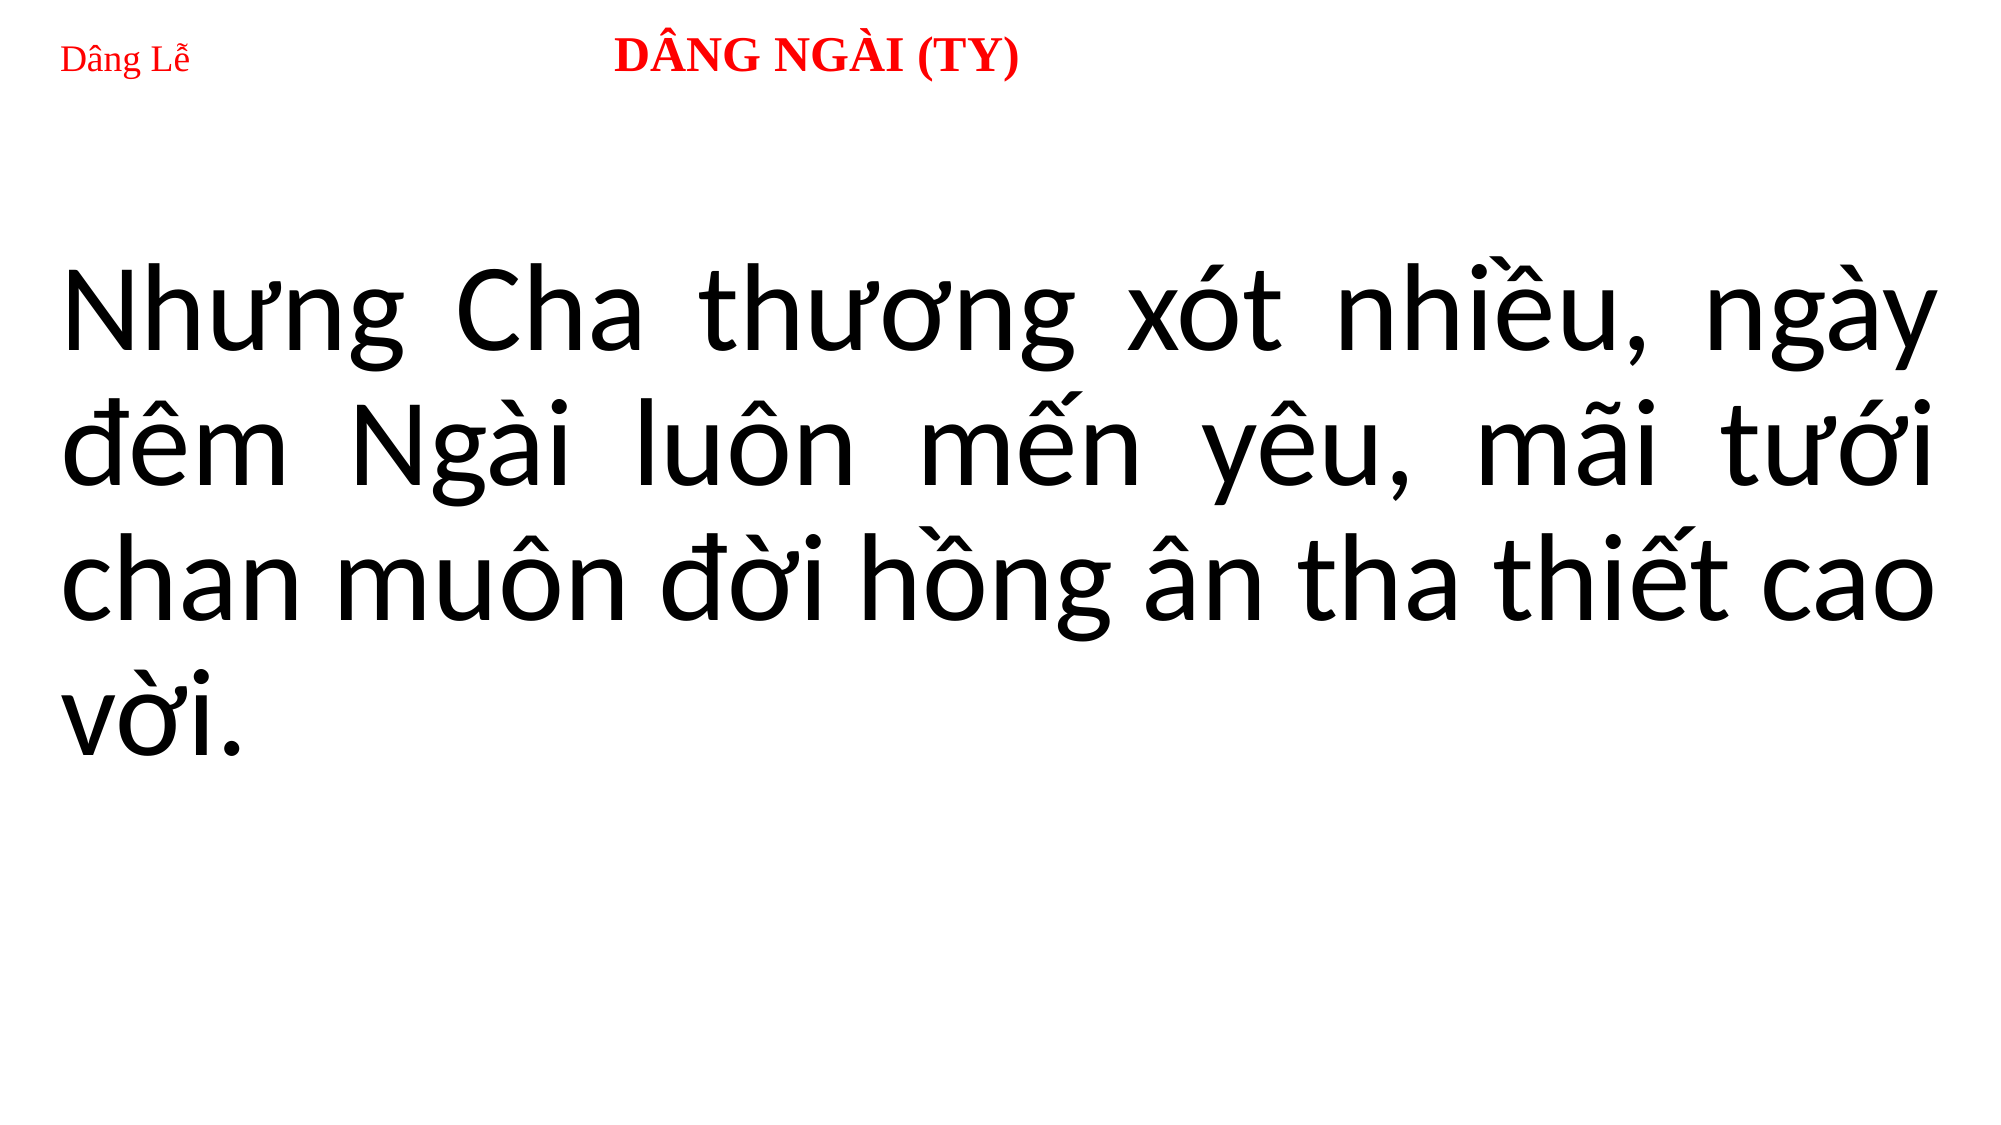

# Dâng Lễ                         	           DÂNG NGÀI (TY)
Nhưng Cha thương xót nhiều, ngày đêm Ngài luôn mến yêu, mãi tưới chan muôn đời hồng ân tha thiết cao vời.